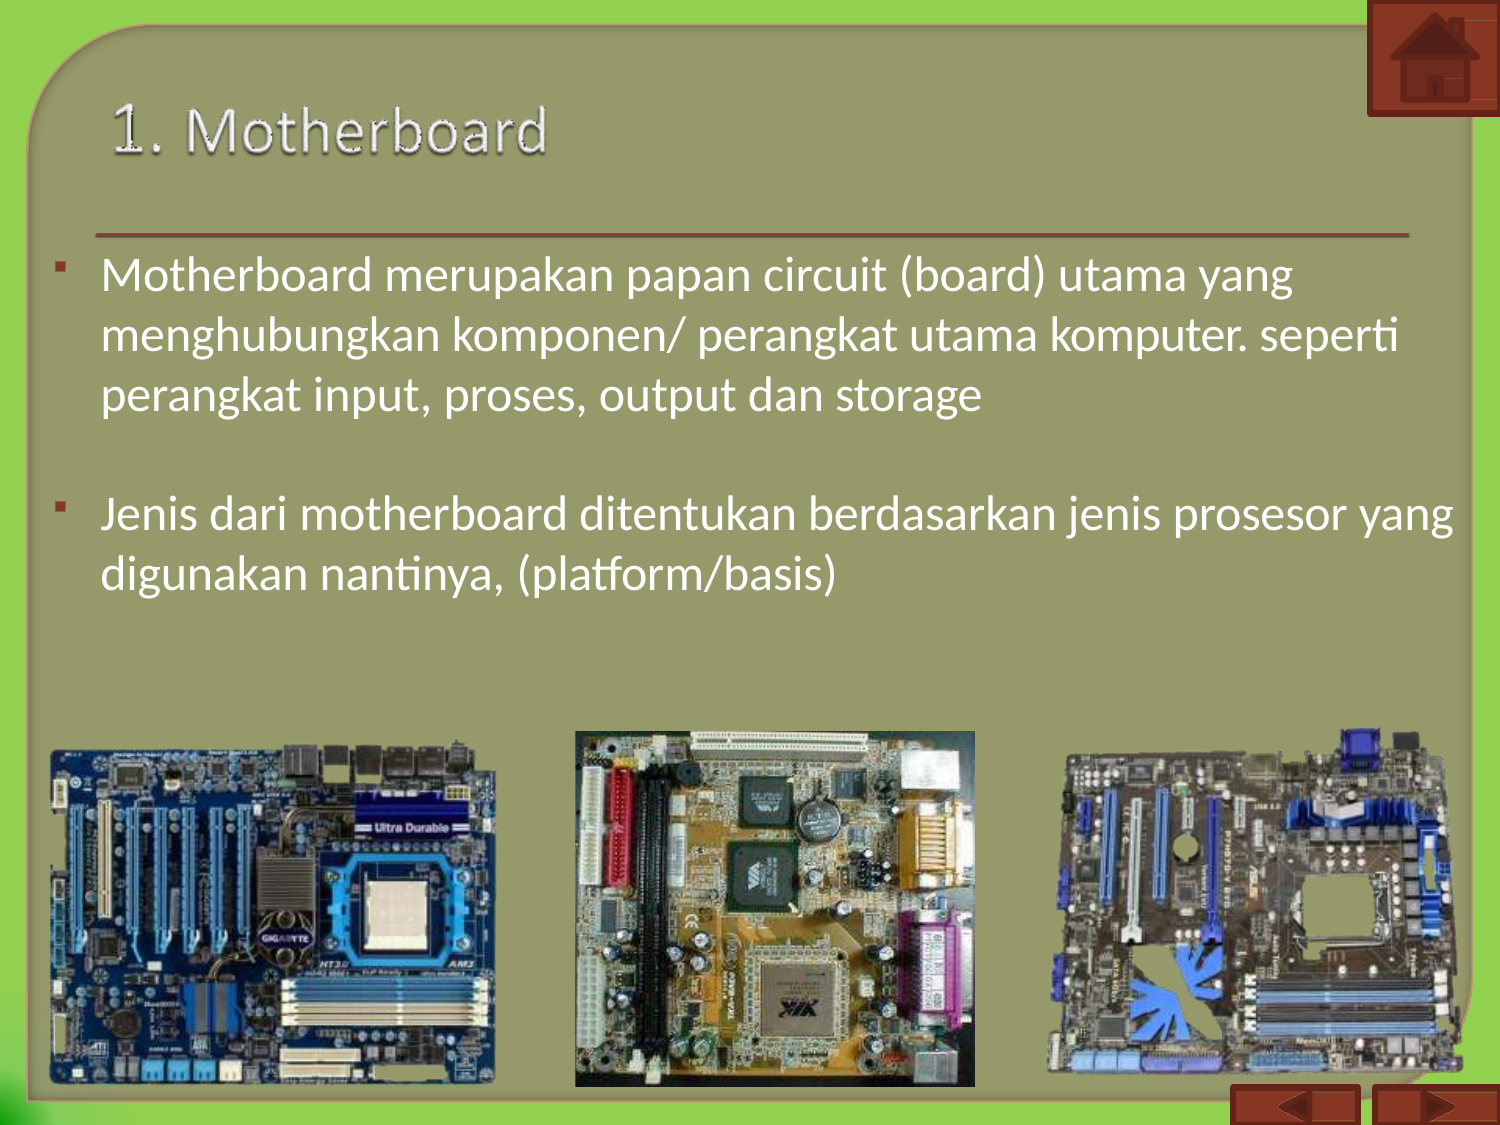

Motherboard merupakan papan circuit (board) utama yang  menghubungkan komponen/ perangkat utama komputer. seperti  perangkat input, proses, output dan storage

Jenis dari motherboard ditentukan berdasarkan jenis prosesor yang  digunakan nantinya, (platform/basis)